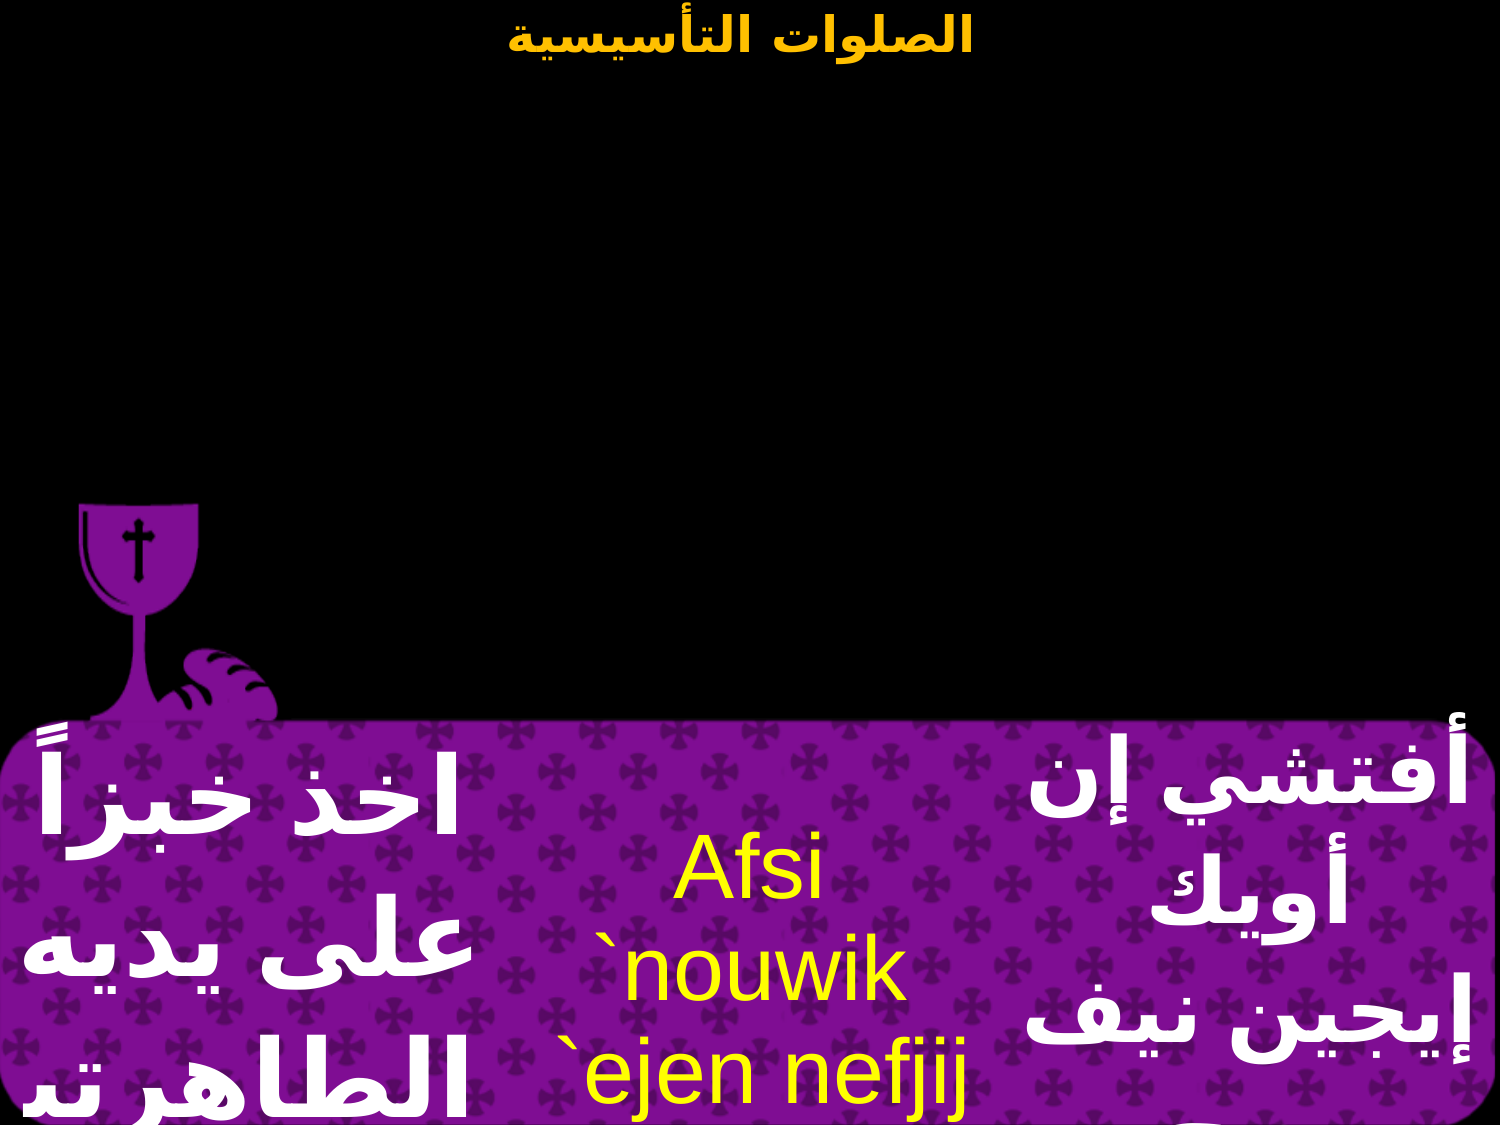

| اخذ خبزاً على يديه الطاهرتين | Afsi `nouwik `ejen nefjij `eqouab | أفتشي إن أويك إيجين نيف جيج أثؤواب |
| --- | --- | --- |